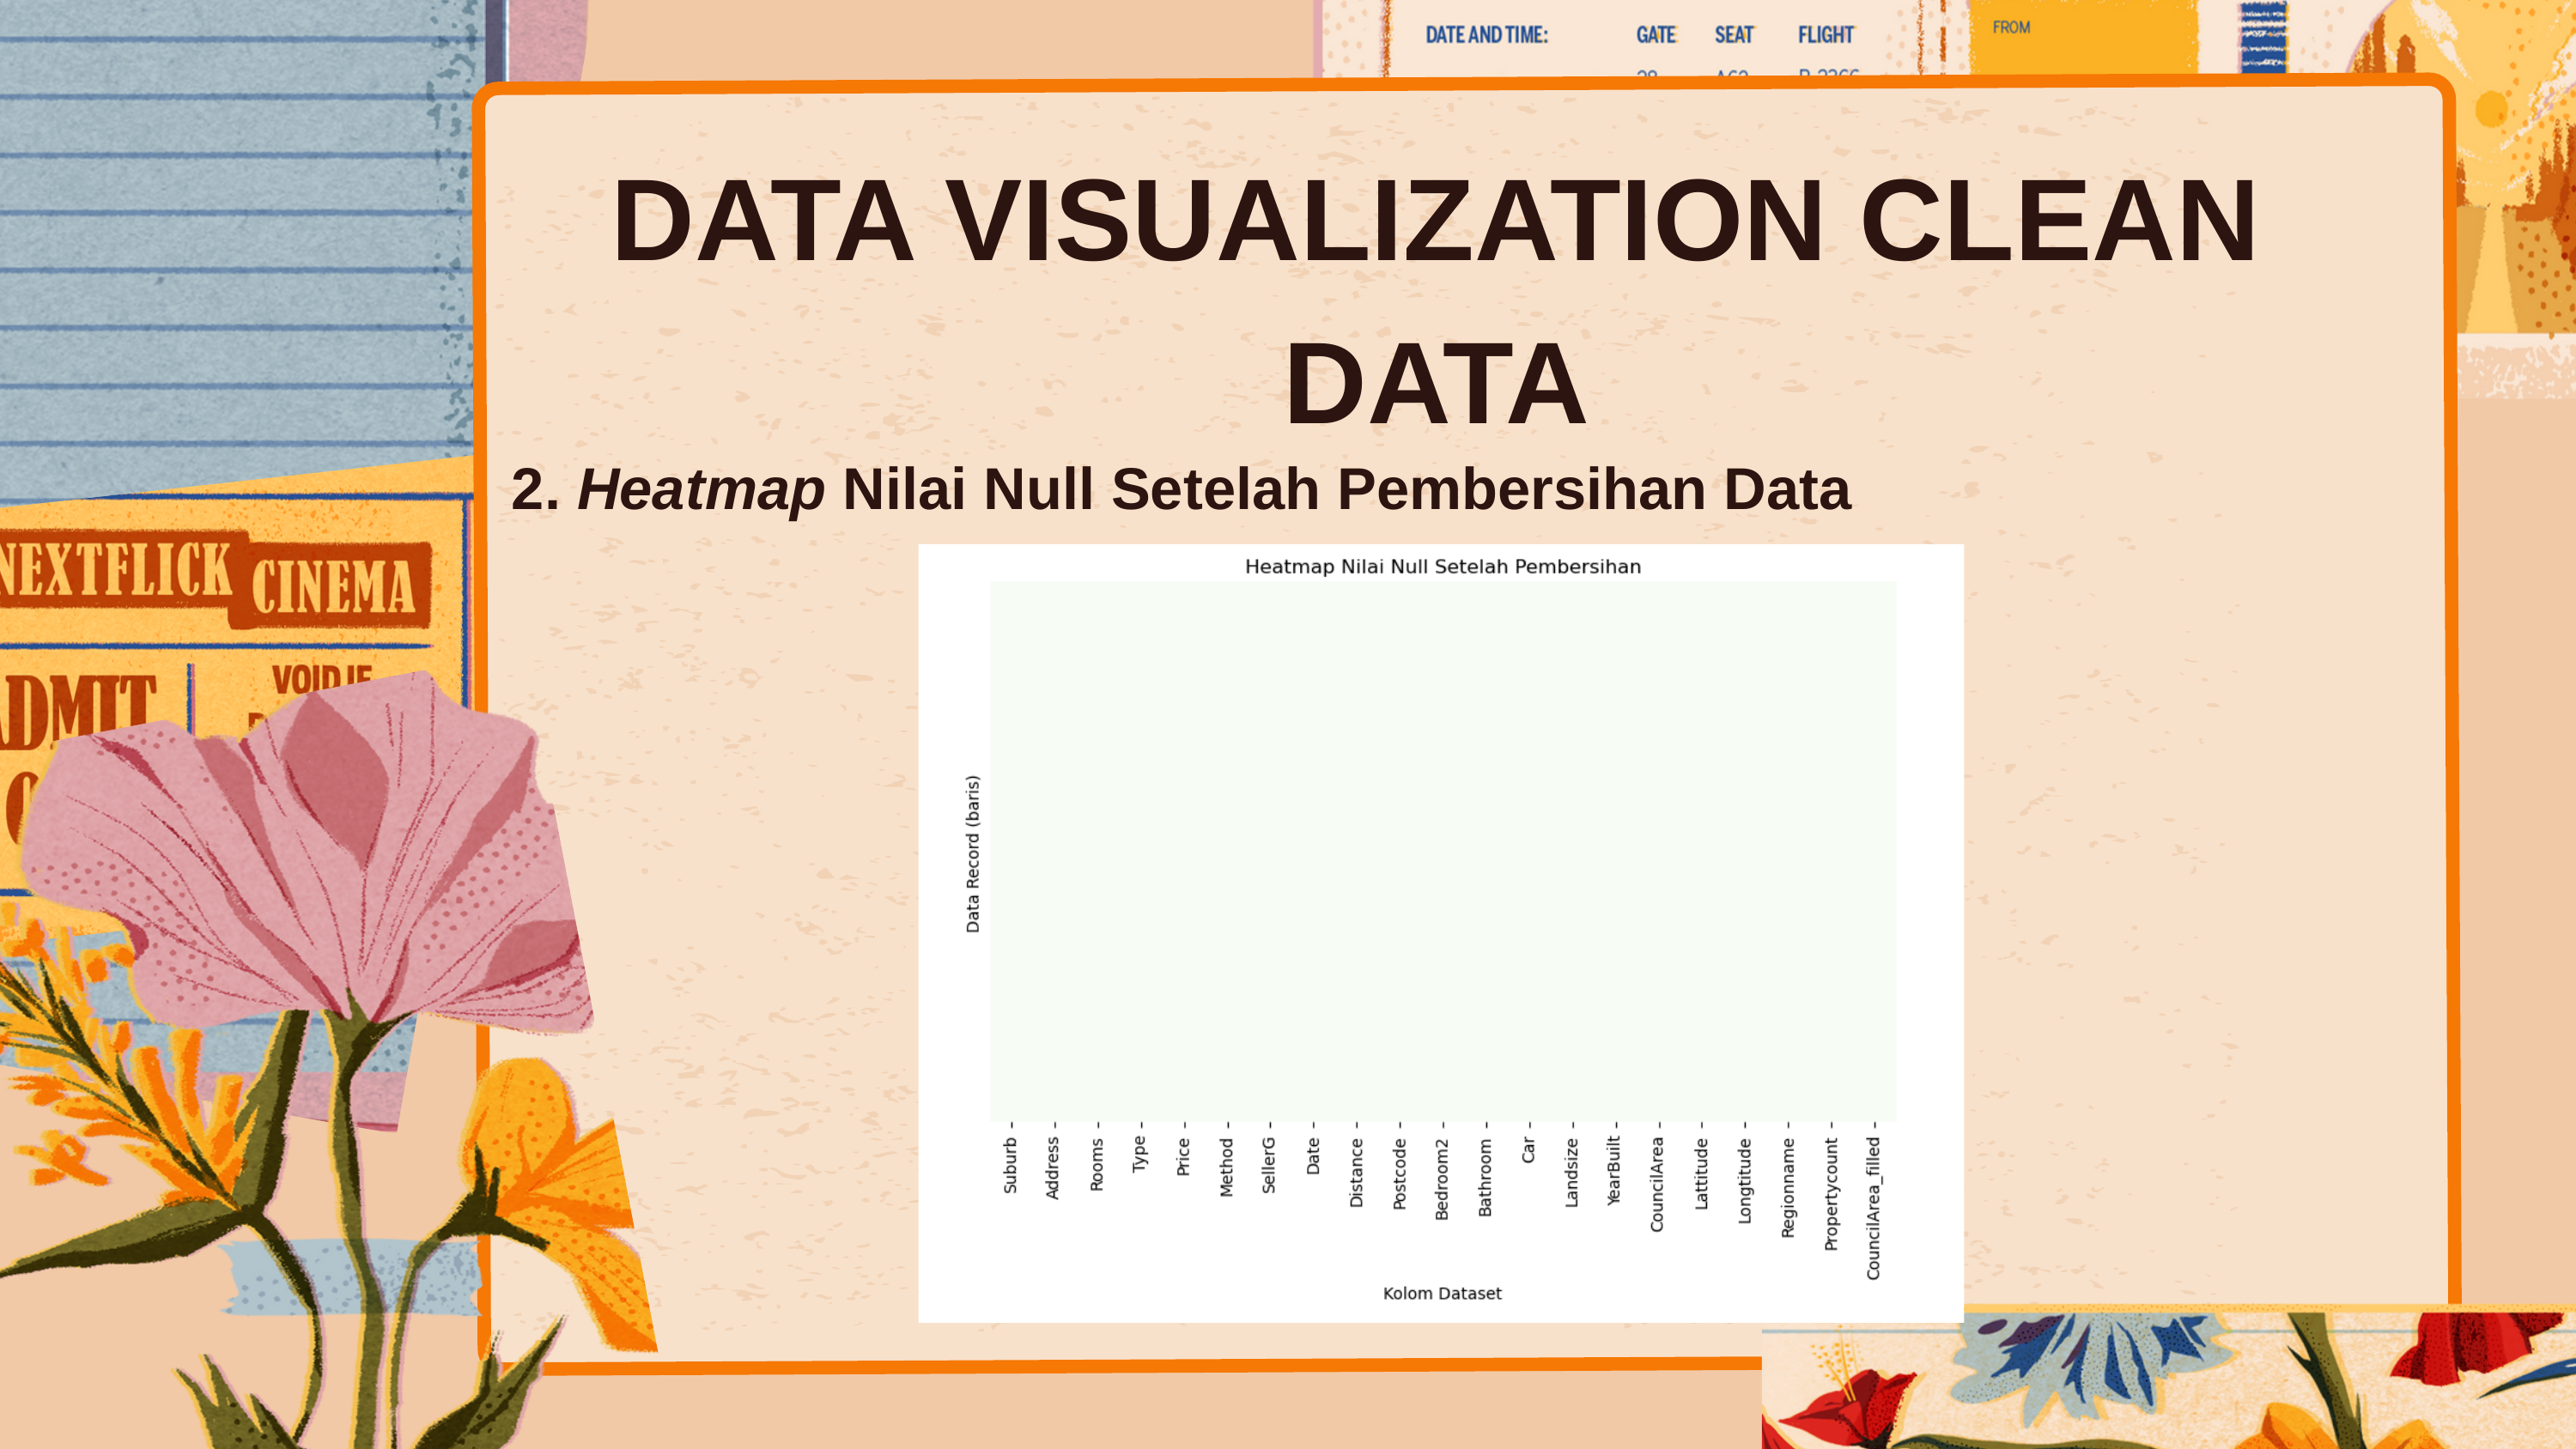

DATA VISUALIZATION CLEAN DATA
2. Heatmap Nilai Null Setelah Pembersihan Data